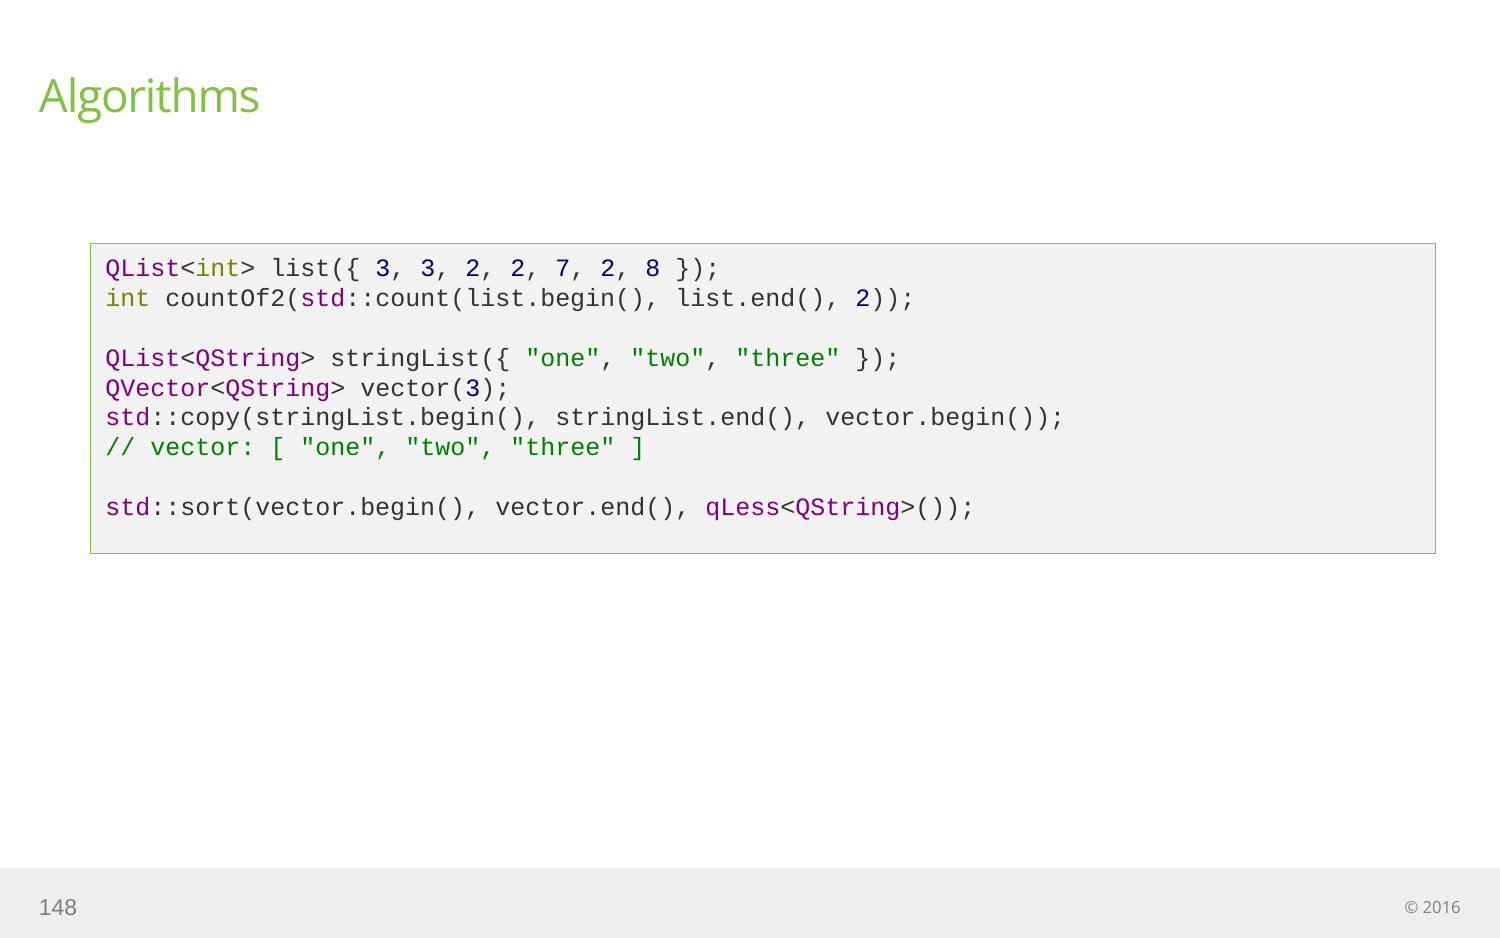

# Algorithms
QList<int> list({ 3, 3, 2, 2, 7, 2, 8 });
int countOf2(std::count(list.begin(), list.end(), 2));
QList<QString> stringList({ "one", "two", "three" });
QVector<QString> vector(3);
std::copy(stringList.begin(), stringList.end(), vector.begin());
// vector: [ "one", "two", "three" ]

std::sort(vector.begin(), vector.end(), qLess<QString>());
148
© 2016